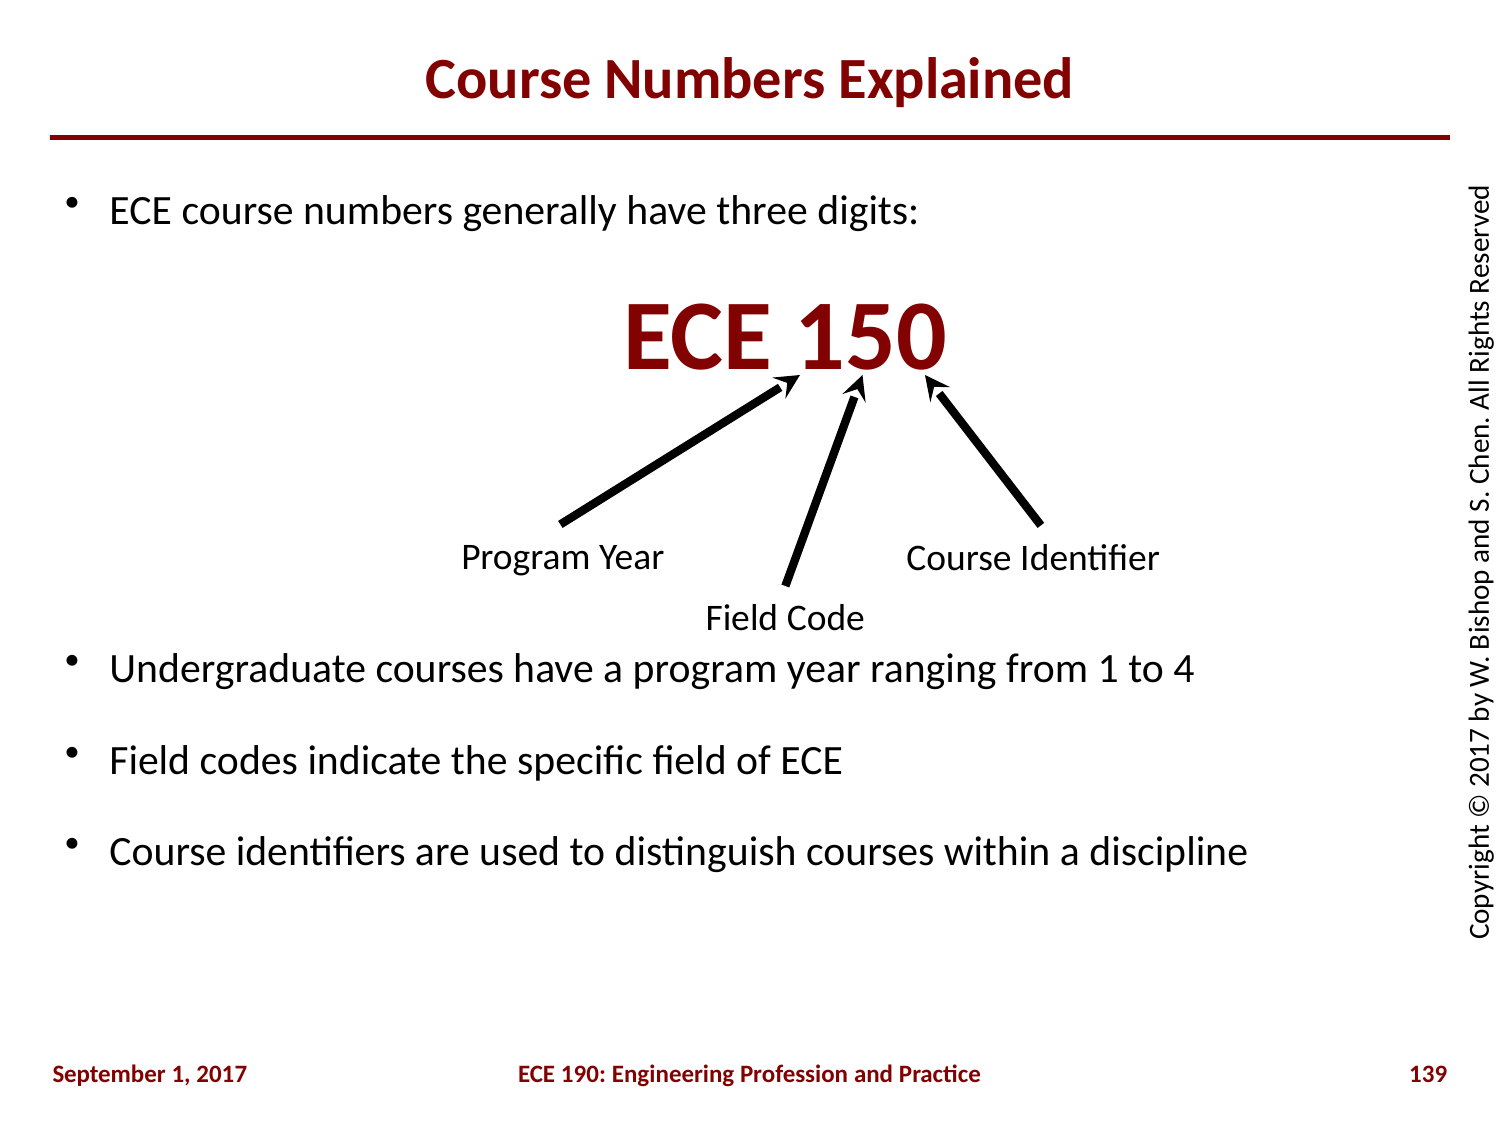

# Course Numbers Explained
ECE course numbers generally have three digits:

Undergraduate courses have a program year ranging from 1 to 4
Field codes indicate the specific field of ECE
Course identifiers are used to distinguish courses within a discipline
ECE 150
Program Year
Course Identifier
Field Code
September 1, 2017
ECE 190: Engineering Profession and Practice
139